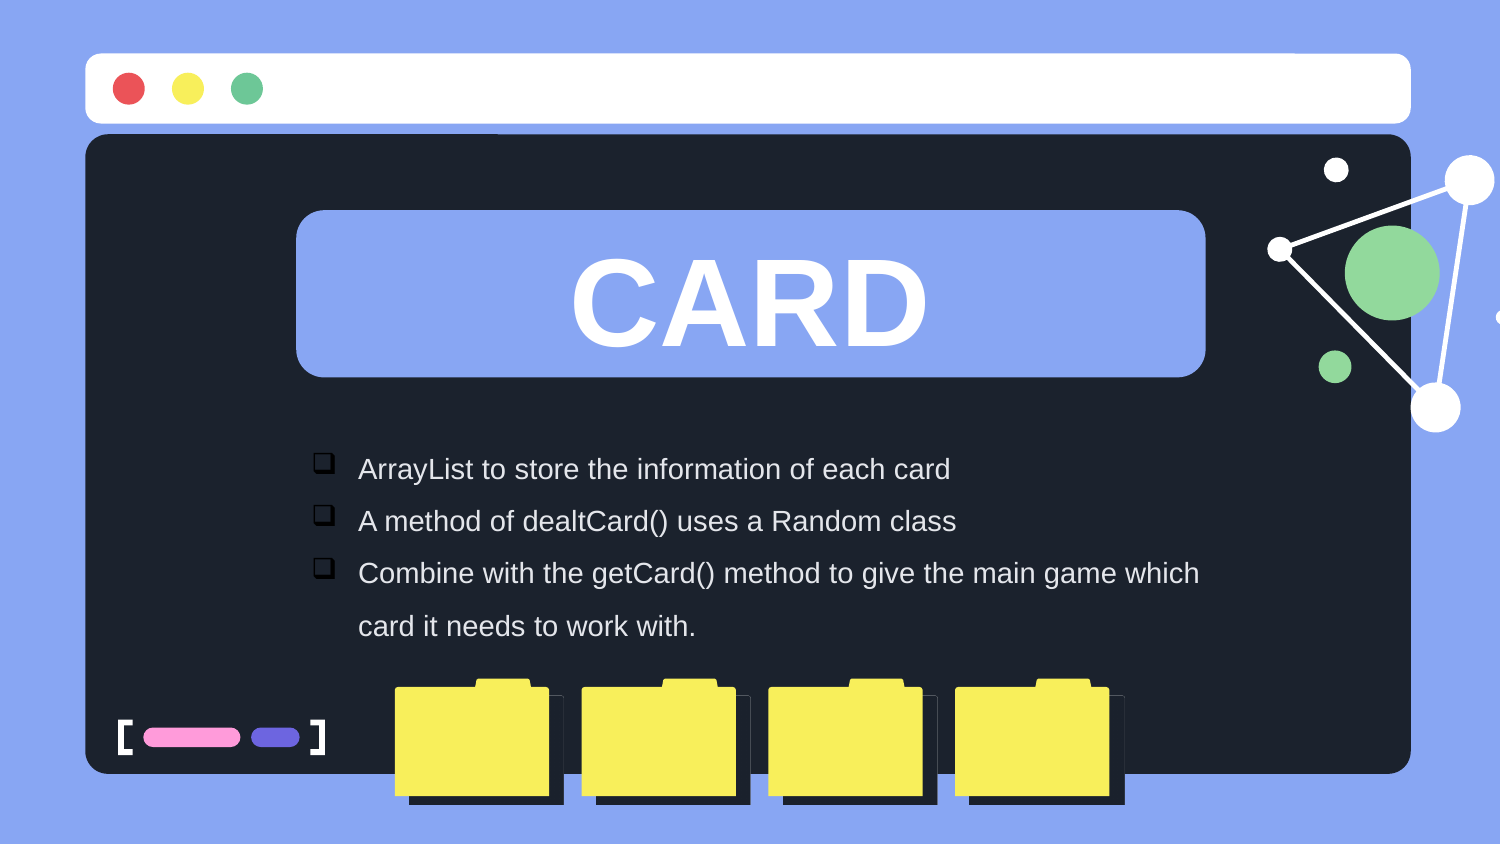

# CARD
ArrayList to store the information of each card
A method of dealtCard() uses a Random class
Combine with the getCard() method to give the main game which card it needs to work with.